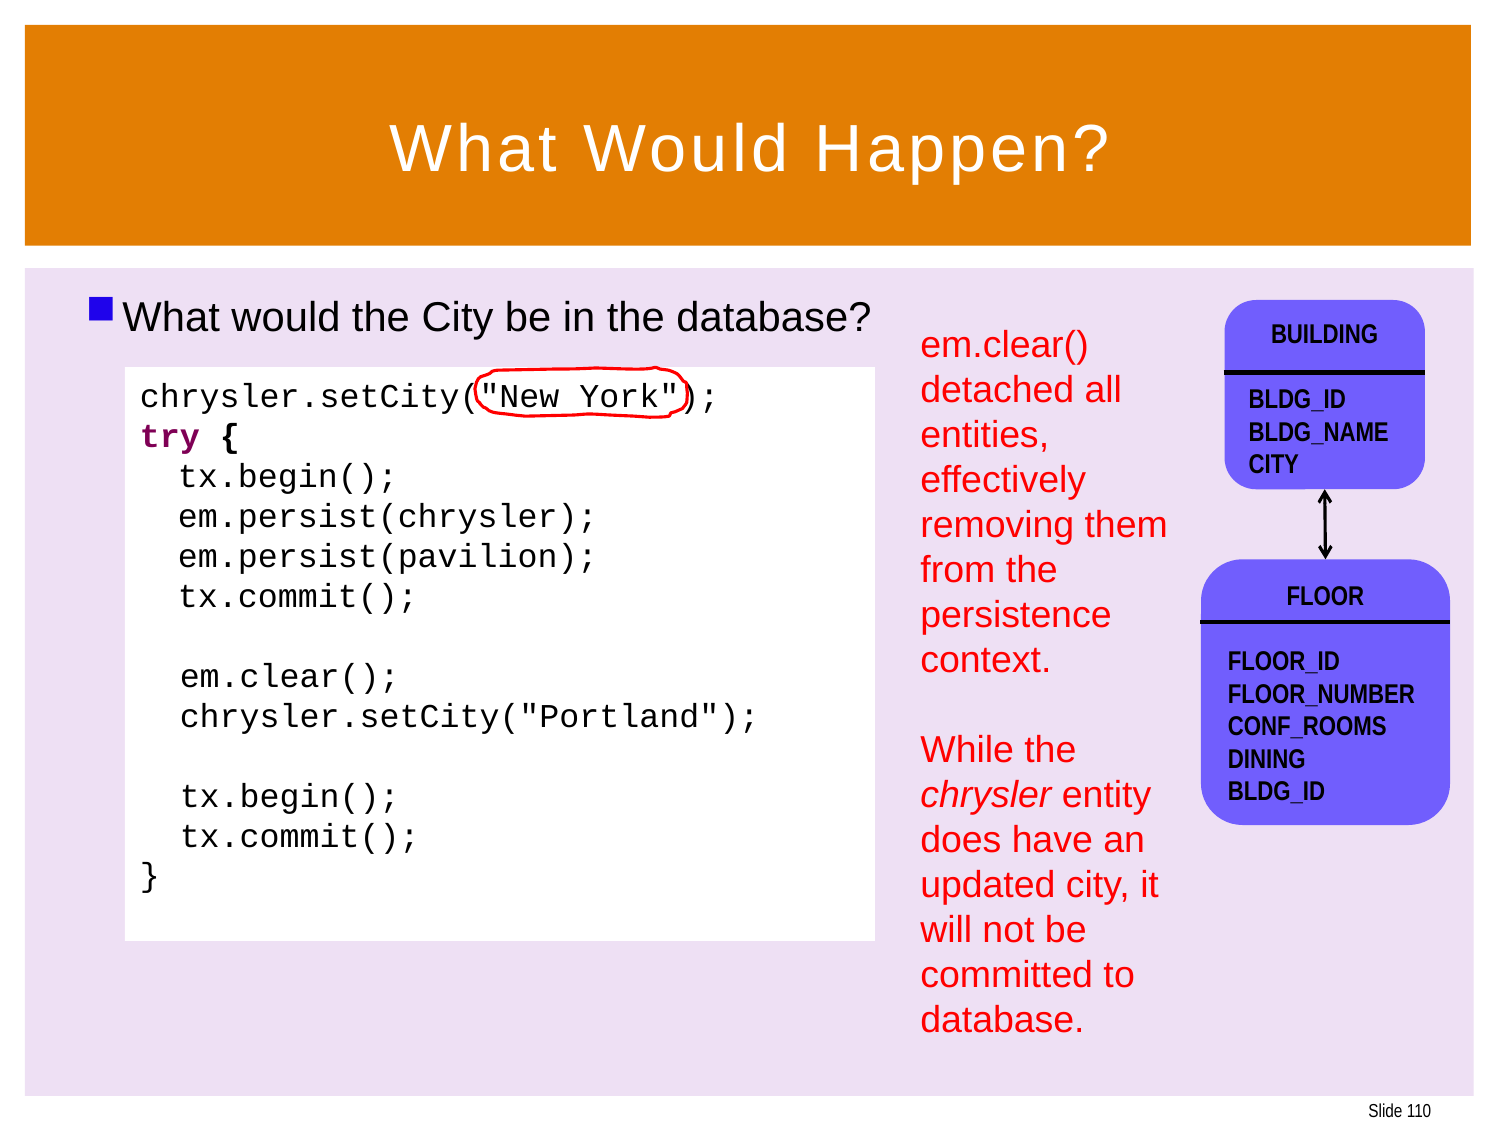

110
# What Would Happen?
What would the City be in the database?
BUILDING

BLDG_ID
BLDG_NAME
CITY
em.clear()  detached all entities, effectively removing them from the persistence context.

While the chrysler entity does have an updated city, it will not be committed to database.
chrysler.setCity("New York");
try {
	tx.begin();
	em.persist(chrysler);
	em.persist(pavilion);
	tx.commit();

  em.clear();
  chrysler.setCity("Portland");

  tx.begin();
  tx.commit();
}

FLOOR

FLOOR_ID
FLOOR_NUMBER
CONF_ROOMS
DINING
BLDG_ID